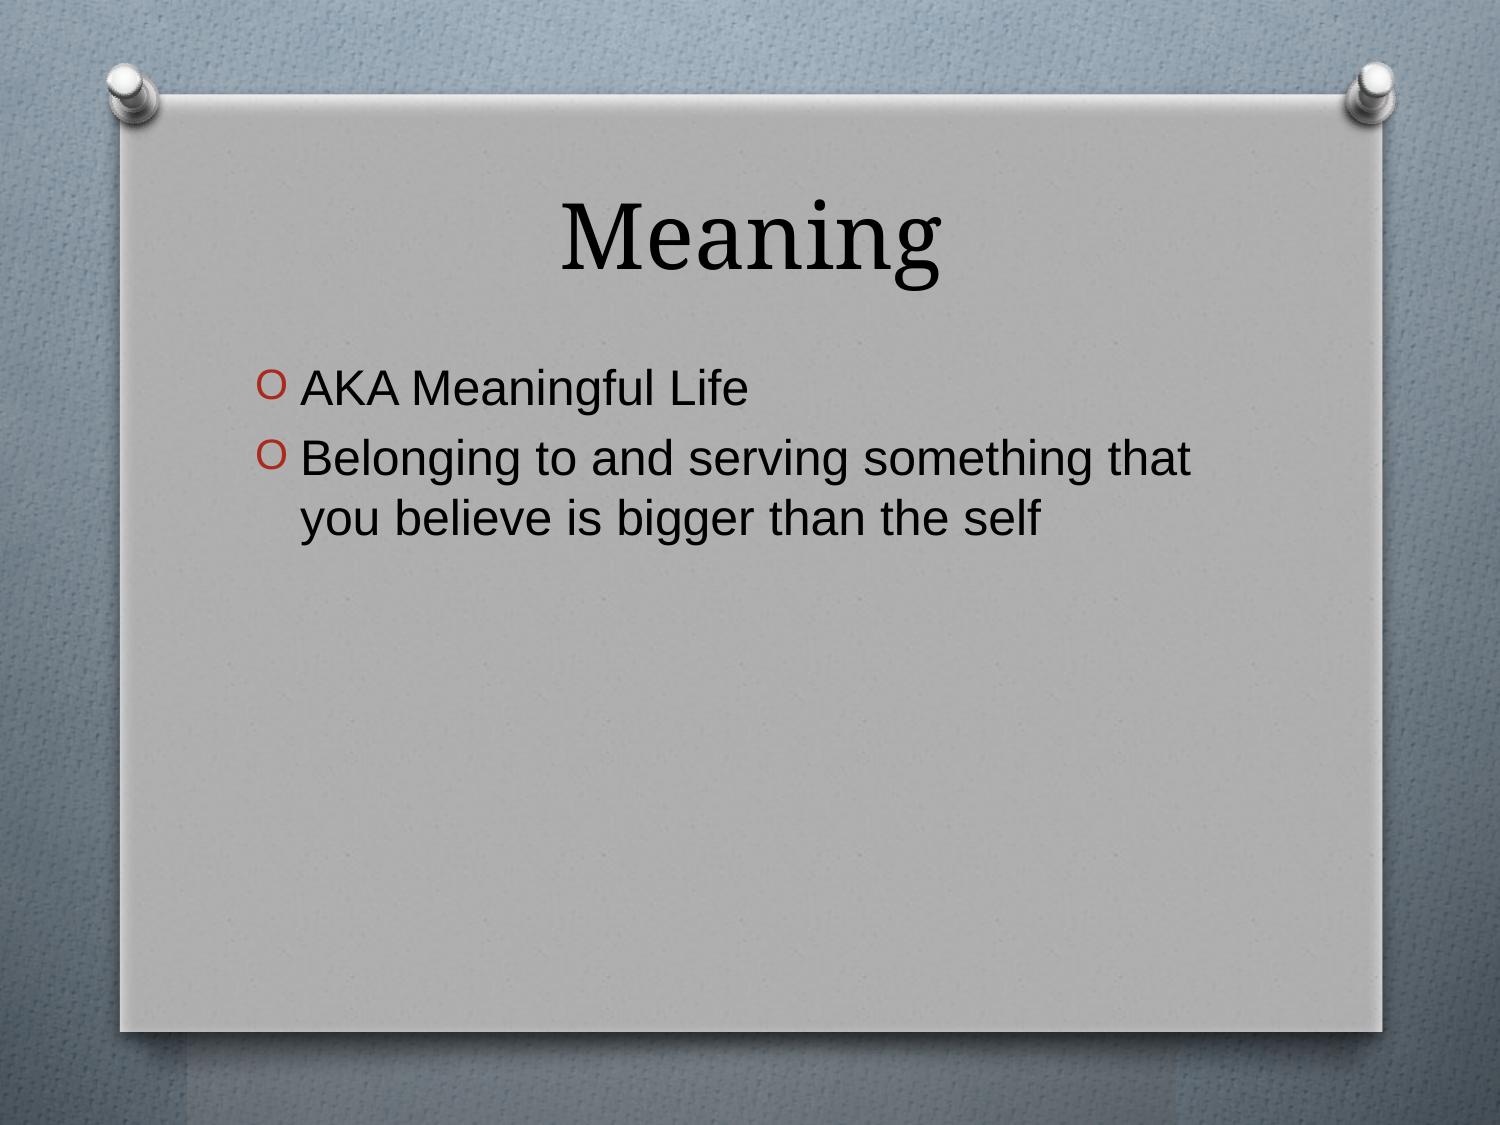

# Meaning
AKA Meaningful Life
Belonging to and serving something that you believe is bigger than the self